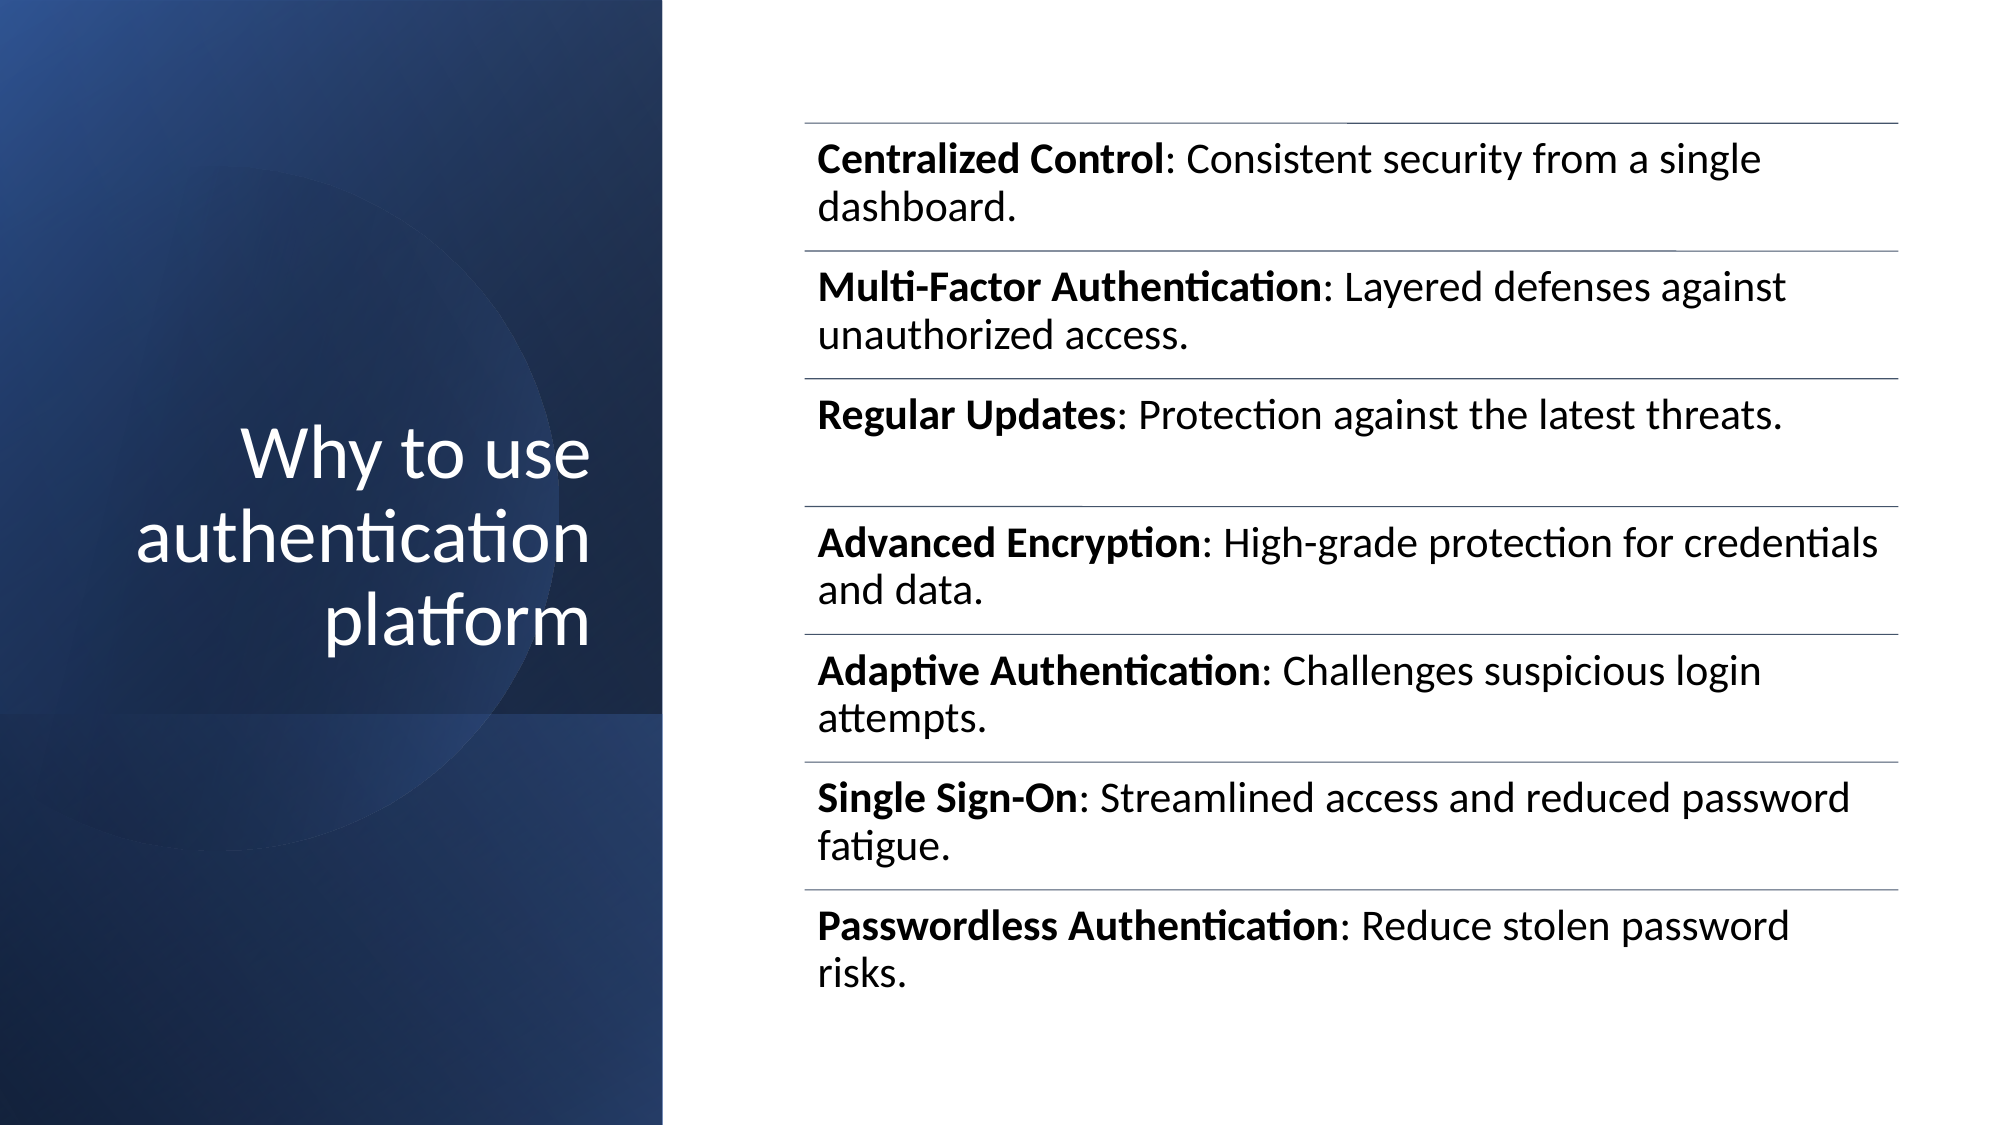

Centralized Control: Consistent security from a single dashboard.
Multi-Factor Authentication: Layered defenses against unauthorized access.
Regular Updates: Protection against the latest threats.
Advanced Encryption: High-grade protection for credentials and data.
Adaptive Authentication: Challenges suspicious login attempts.
Single Sign-On: Streamlined access and reduced password fatigue.
Passwordless Authentication: Reduce stolen password risks.

# Why to use authentication platform